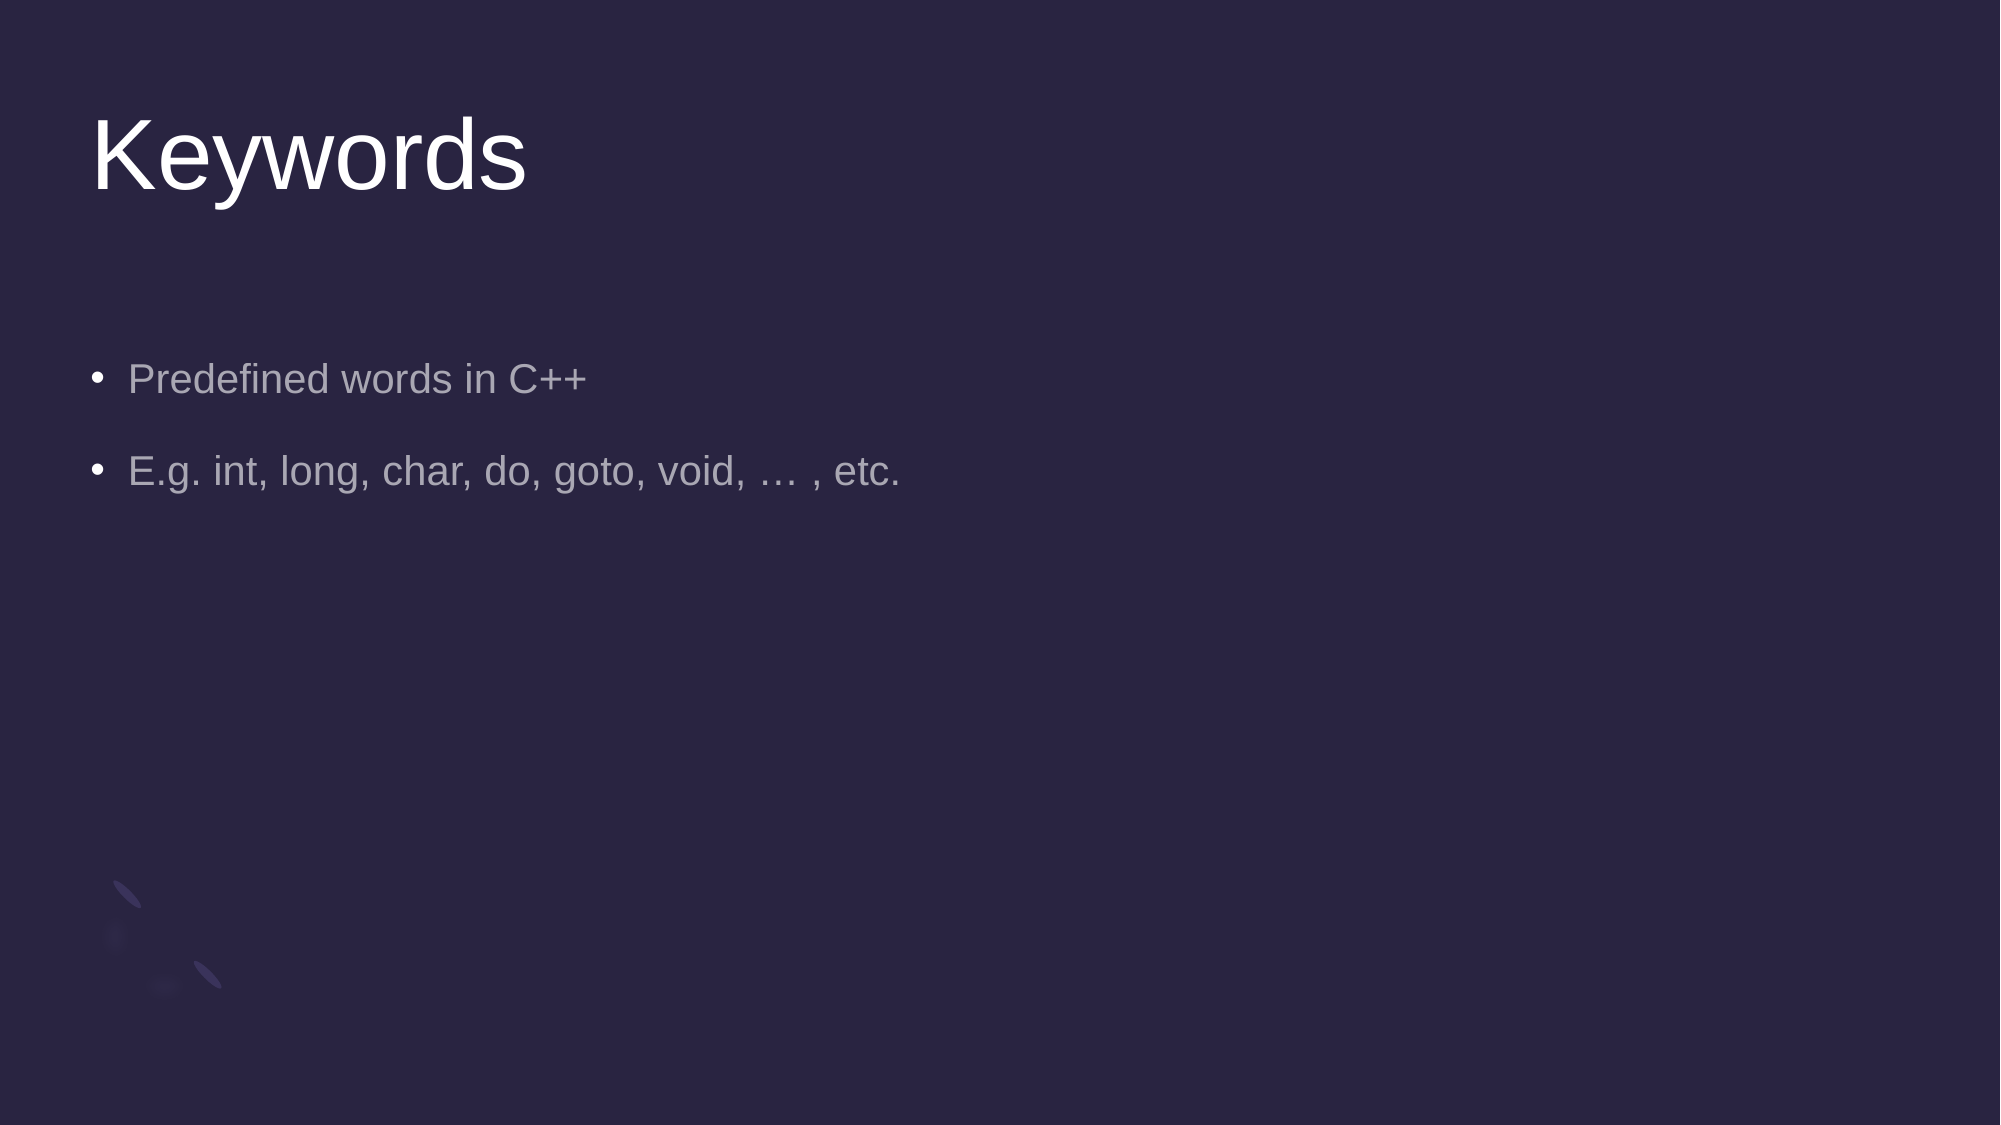

# Keywords
Predefined words in C++
E.g. int, long, char, do, goto, void, … , etc.